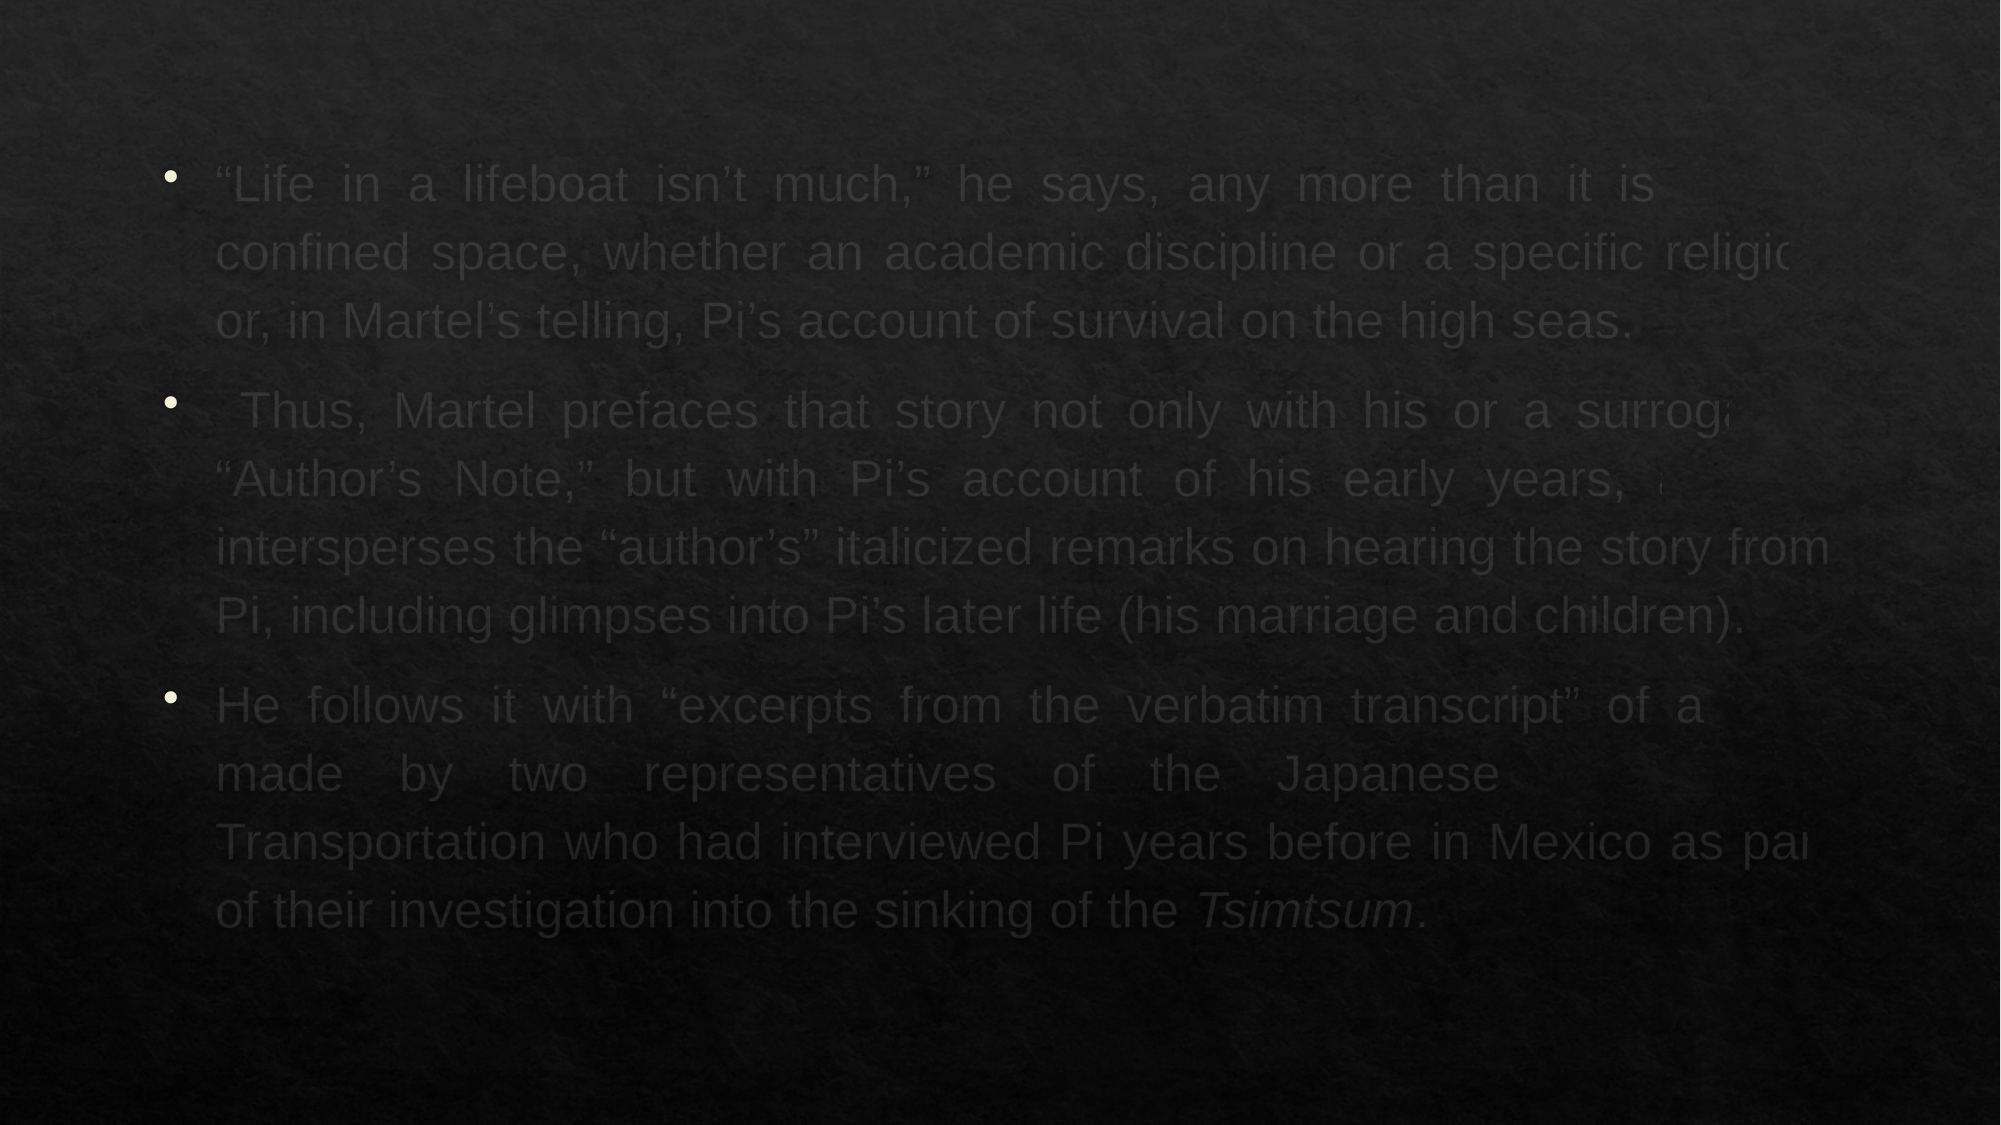

“Life in a lifeboat isn’t much,” he says, any more than it is in any confined space, whether an academic discipline or a specific religion or, in Martel’s telling, Pi’s account of survival on the high seas.
 Thus, Martel prefaces that story not only with his or a surrogate’s “Author’s Note,” but with Pi’s account of his early years, and he intersperses the “author’s” italicized remarks on hearing the story from Pi, including glimpses into Pi’s later life (his marriage and children).
He follows it with “excerpts from the verbatim transcript” of a tape made by two representatives of the Japanese Ministry of Transportation who had interviewed Pi years before in Mexico as part of their investigation into the sinking of the Tsimtsum.